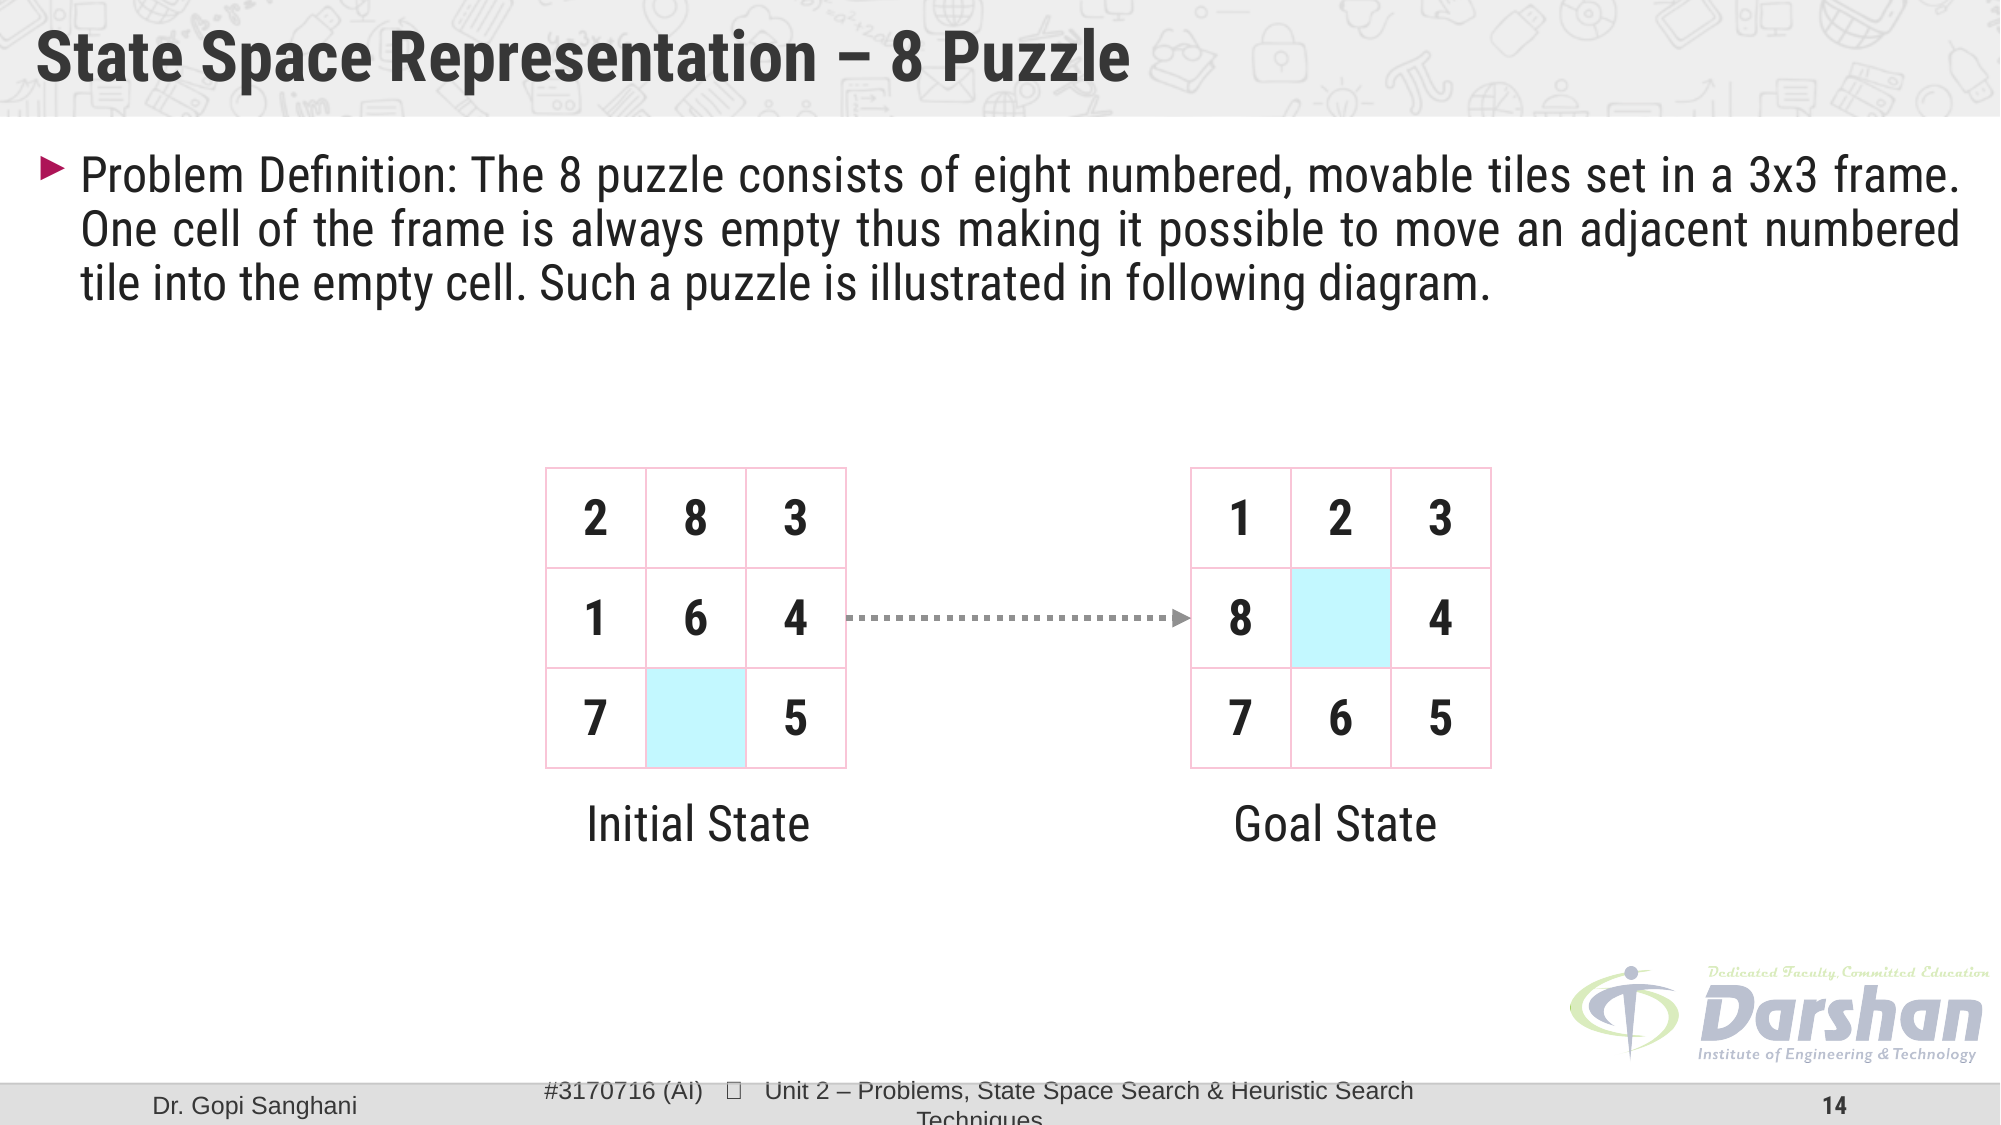

# State Space Representation – 8 Puzzle
Problem Definition: The 8 puzzle consists of eight numbered, movable tiles set in a 3x3 frame. One cell of the frame is always empty thus making it possible to move an adjacent numbered tile into the empty cell. Such a puzzle is illustrated in following diagram.

| 2 | 8 | 3 |
| --- | --- | --- |
| 1 | 6 | 4 |
| 7 |  | 5 |
| 1 | 2 | 3 |
| --- | --- | --- |
| 8 |  | 4 |
| 7 | 6 | 5 |
Goal State
Initial State